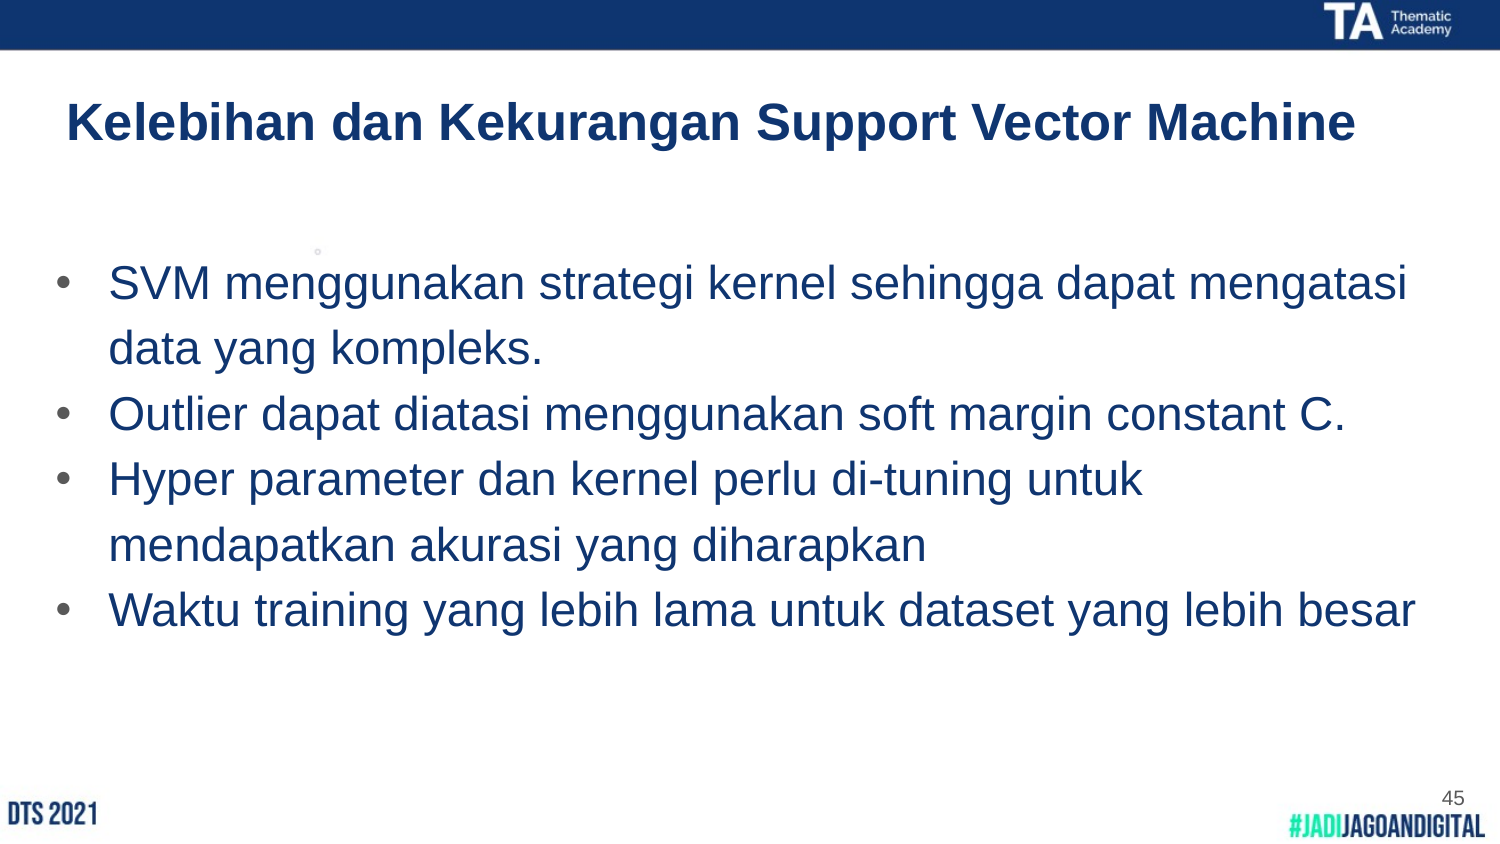

# Kelebihan dan Kekurangan Support Vector Machine
SVM menggunakan strategi kernel sehingga dapat mengatasi data yang kompleks.
Outlier dapat diatasi menggunakan soft margin constant C.
Hyper parameter dan kernel perlu di-tuning untuk mendapatkan akurasi yang diharapkan
Waktu training yang lebih lama untuk dataset yang lebih besar

45